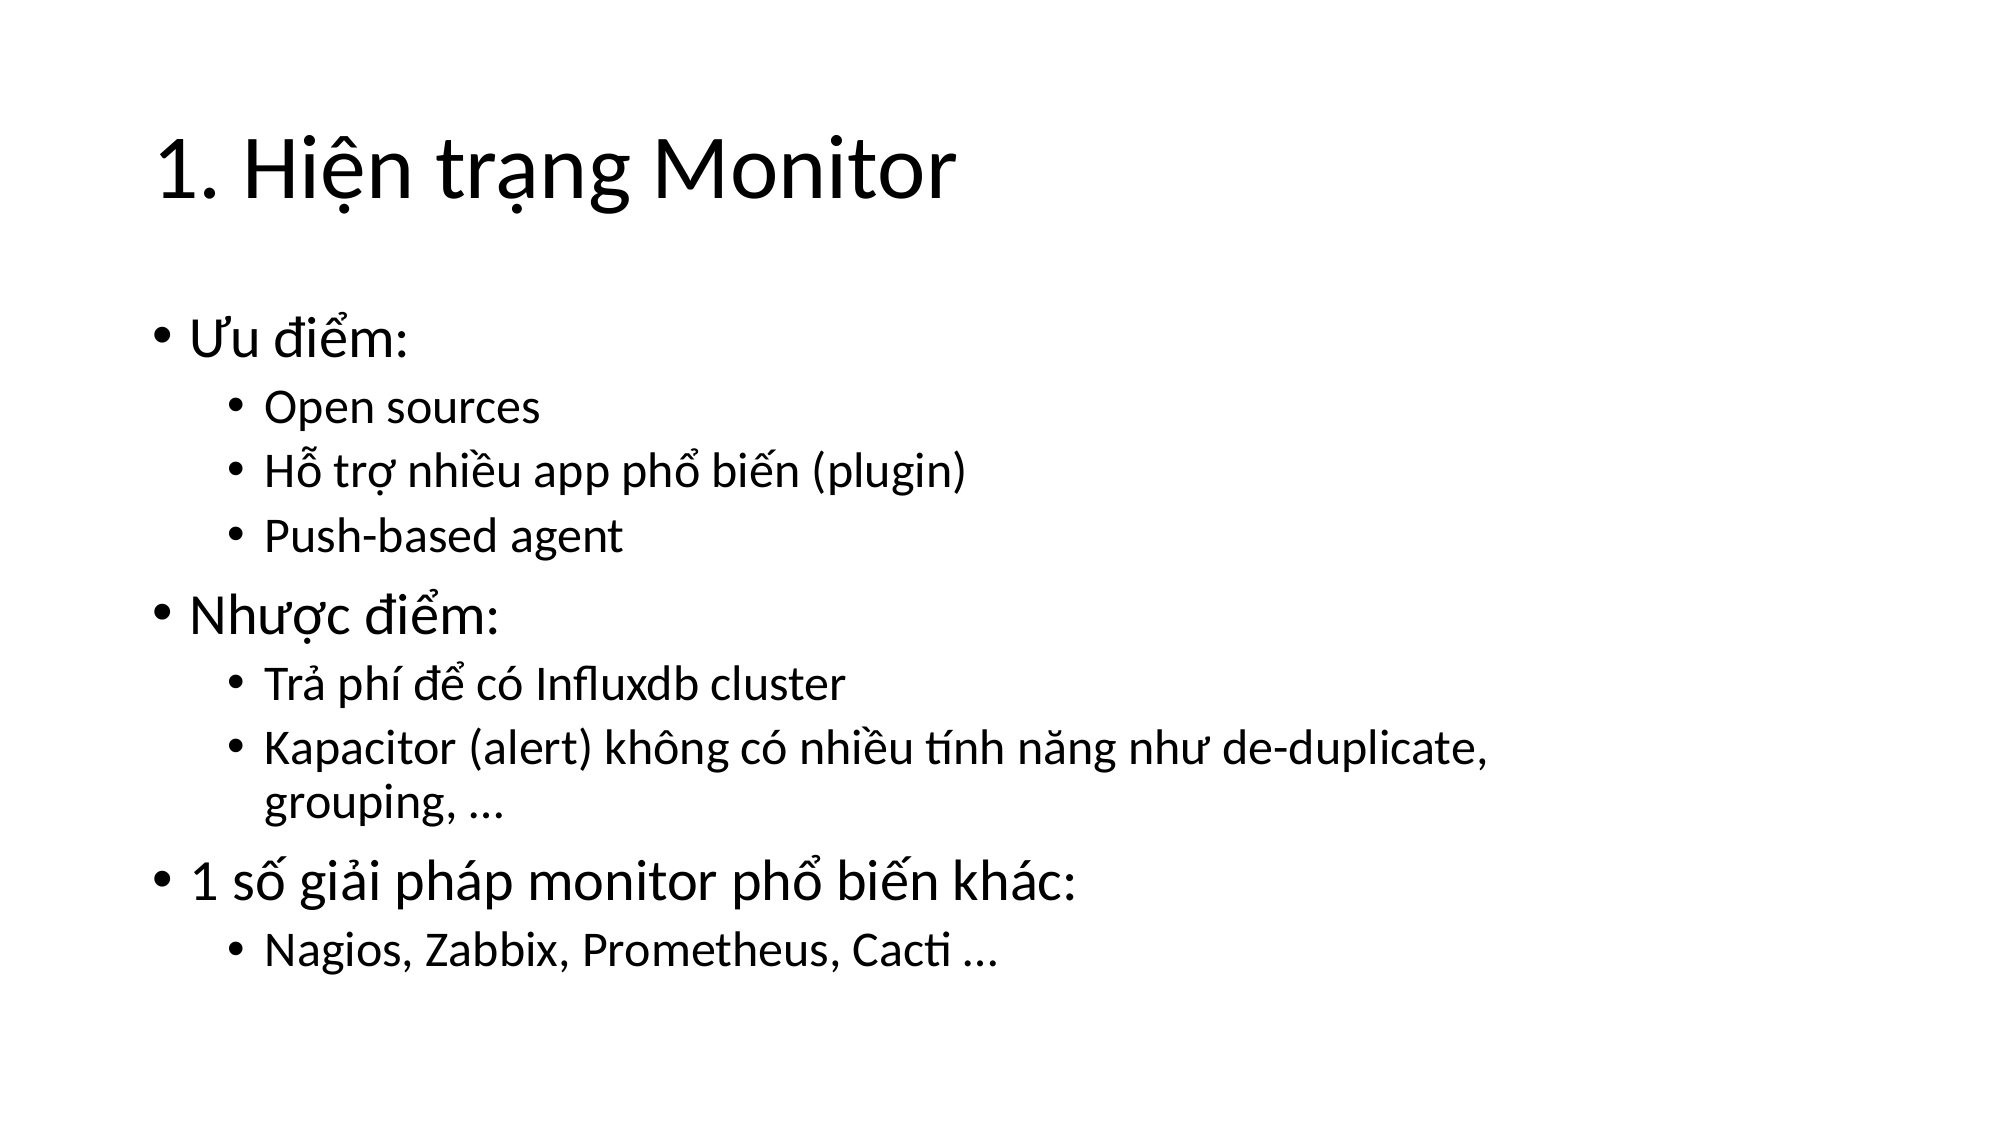

# 1. Hiện trạng Monitor
Ưu điểm:
Open sources
Hỗ trợ nhiều app phổ biến (plugin)
Push-based agent
Nhược điểm:
Trả phí để có Influxdb cluster
Kapacitor (alert) không có nhiều tính năng như de-duplicate, grouping, …
1 số giải pháp monitor phổ biến khác:
Nagios, Zabbix, Prometheus, Cacti …